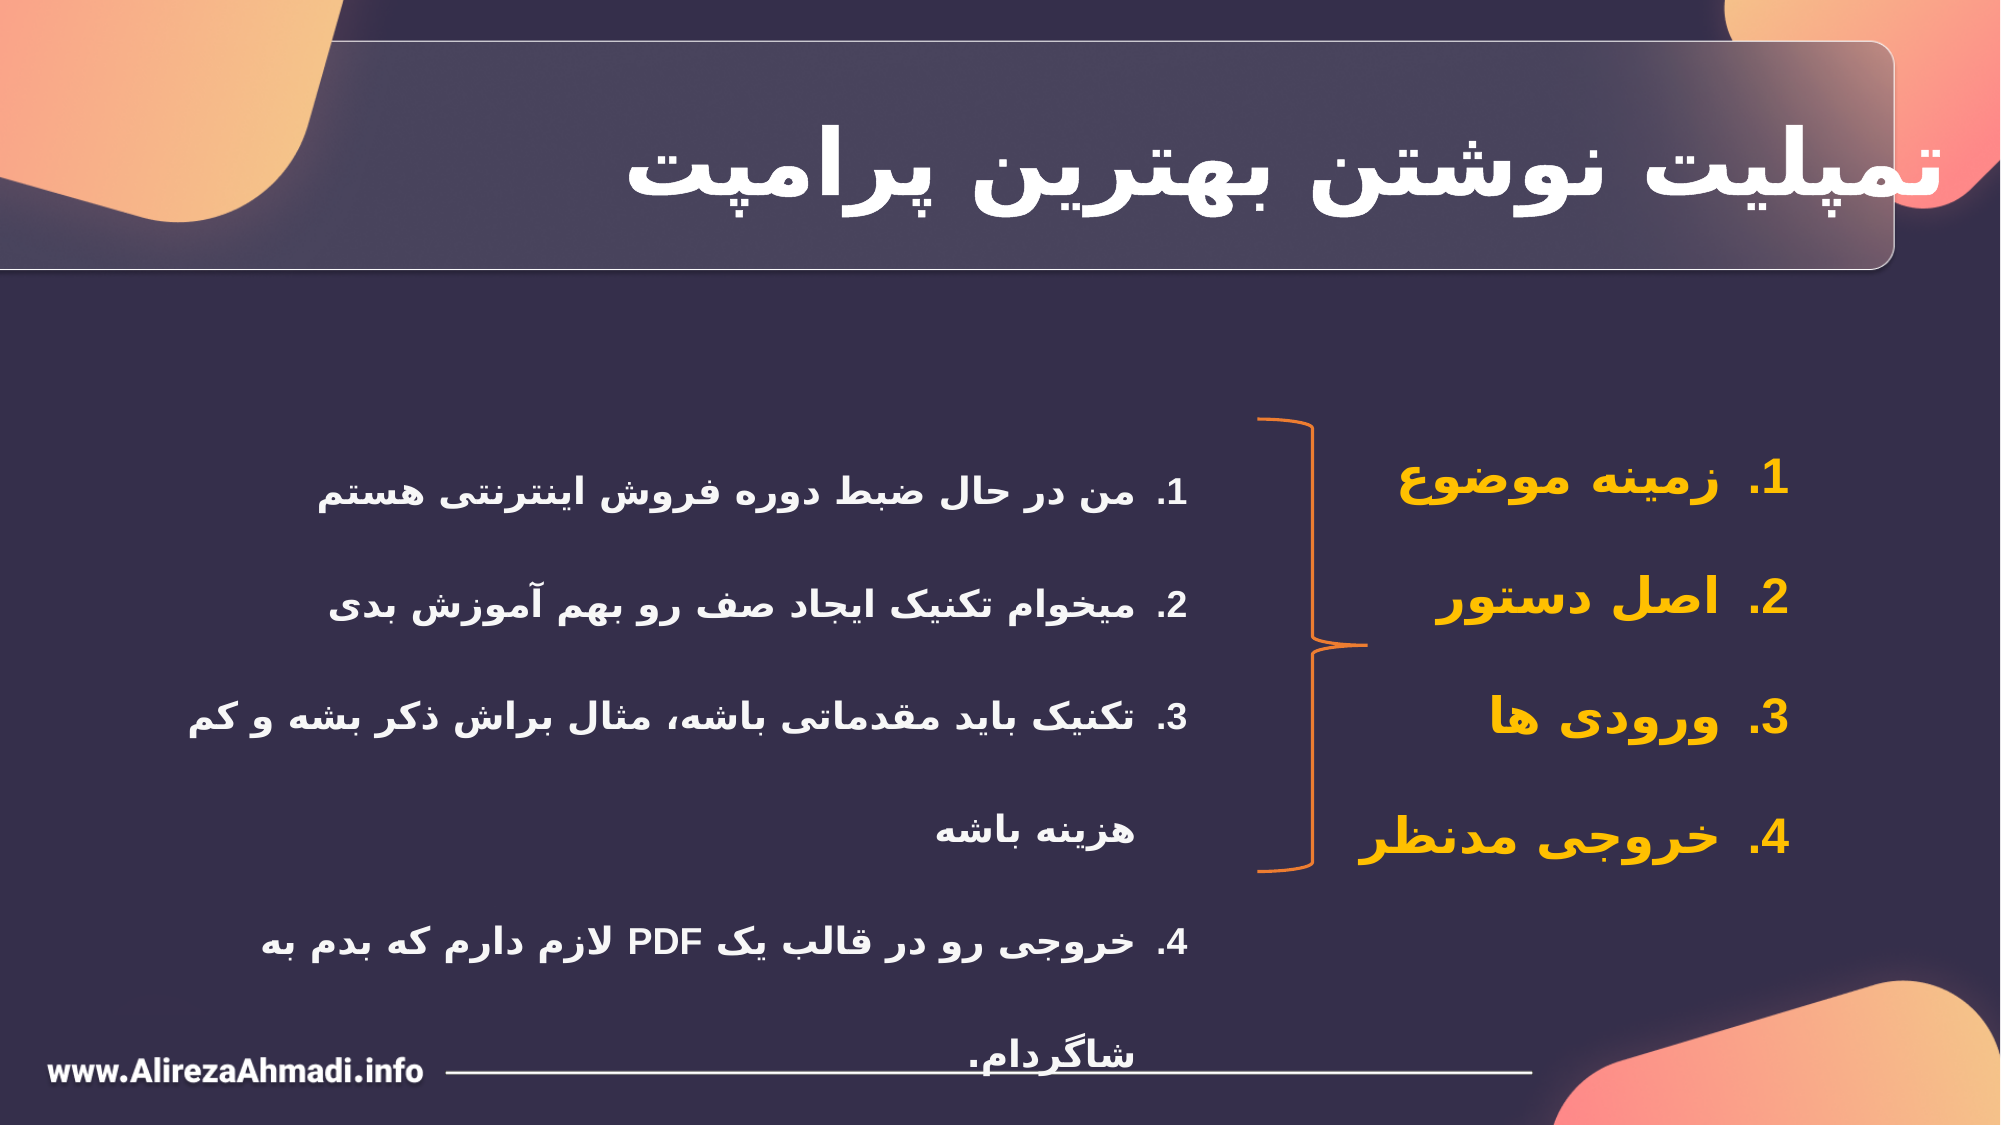

تمپلیت نوشتن بهترین پرامپت
زمینه موضوع
اصل دستور
ورودی ها
خروجی مدنظر
من در حال ضبط دوره فروش اینترنتی هستم
میخوام تکنیک ایجاد صف رو بهم آموزش بدی
تکنیک باید مقدماتی باشه، مثال براش ذکر بشه و کم هزینه باشه
خروجی رو در قالب یک PDF لازم دارم که بدم به شاگردام.